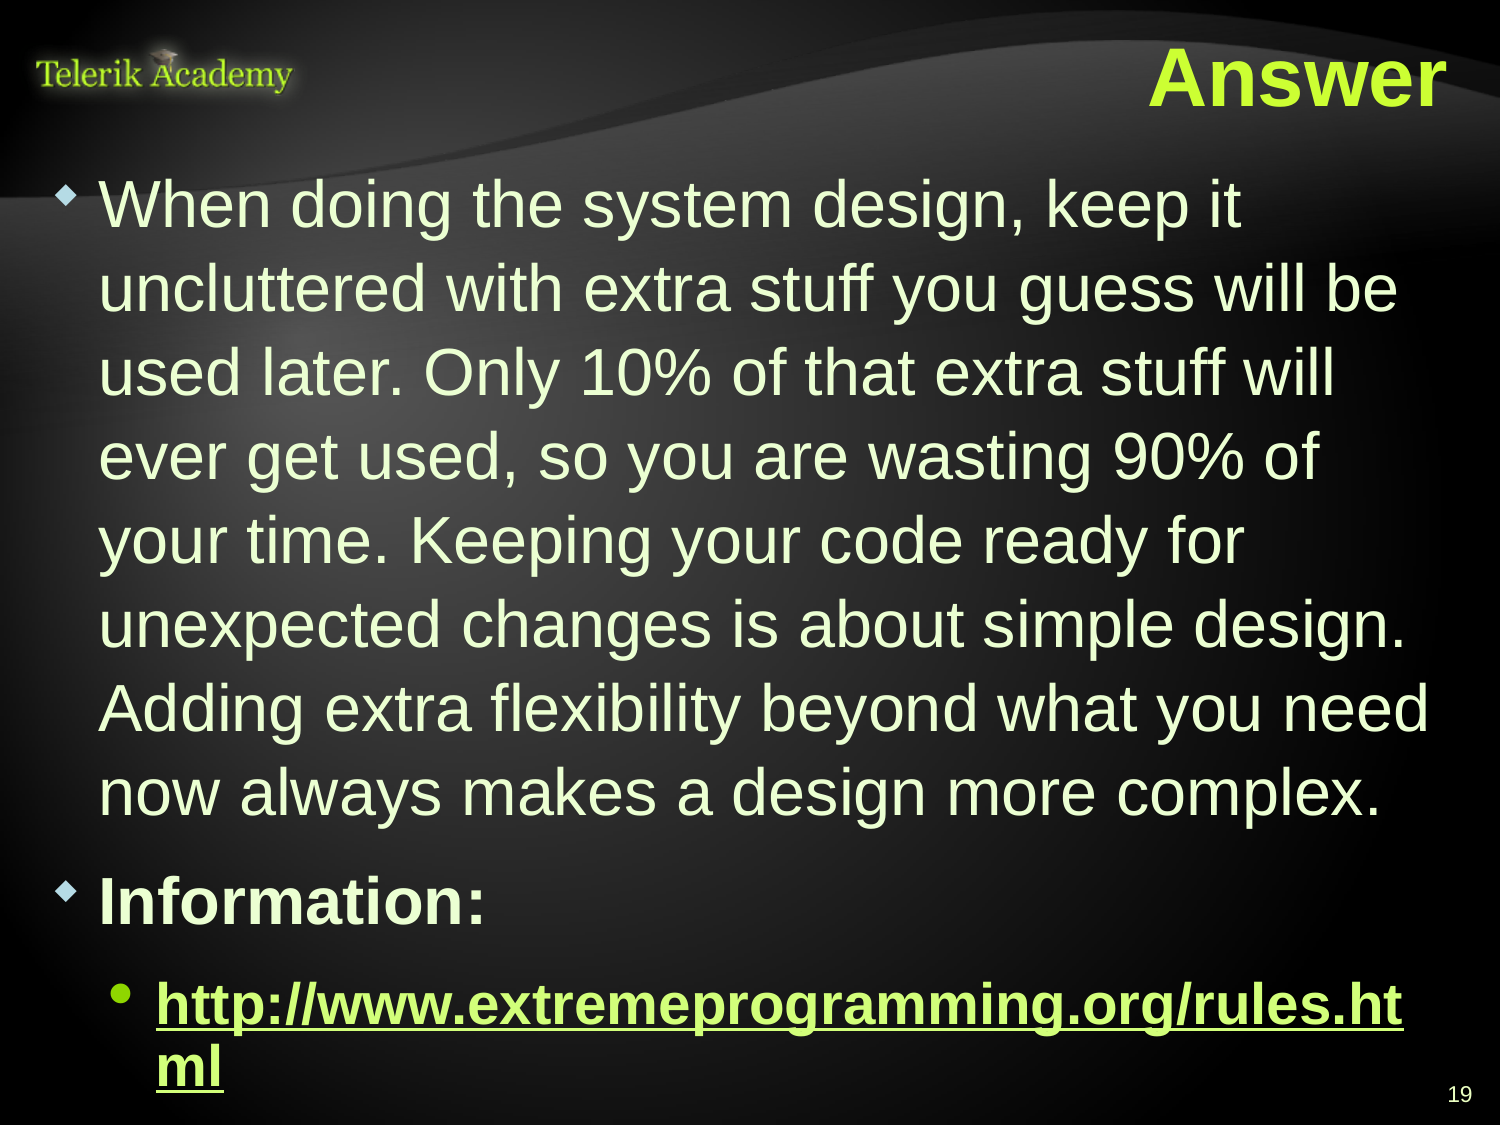

# Answer
When doing the system design, keep it uncluttered with extra stuff you guess will be used later. Only 10% of that extra stuff will ever get used, so you are wasting 90% of your time. Keeping your code ready for unexpected changes is about simple design. Adding extra flexibility beyond what you need now always makes a design more complex.
Information:
http://www.extremeprogramming.org/rules.html
19